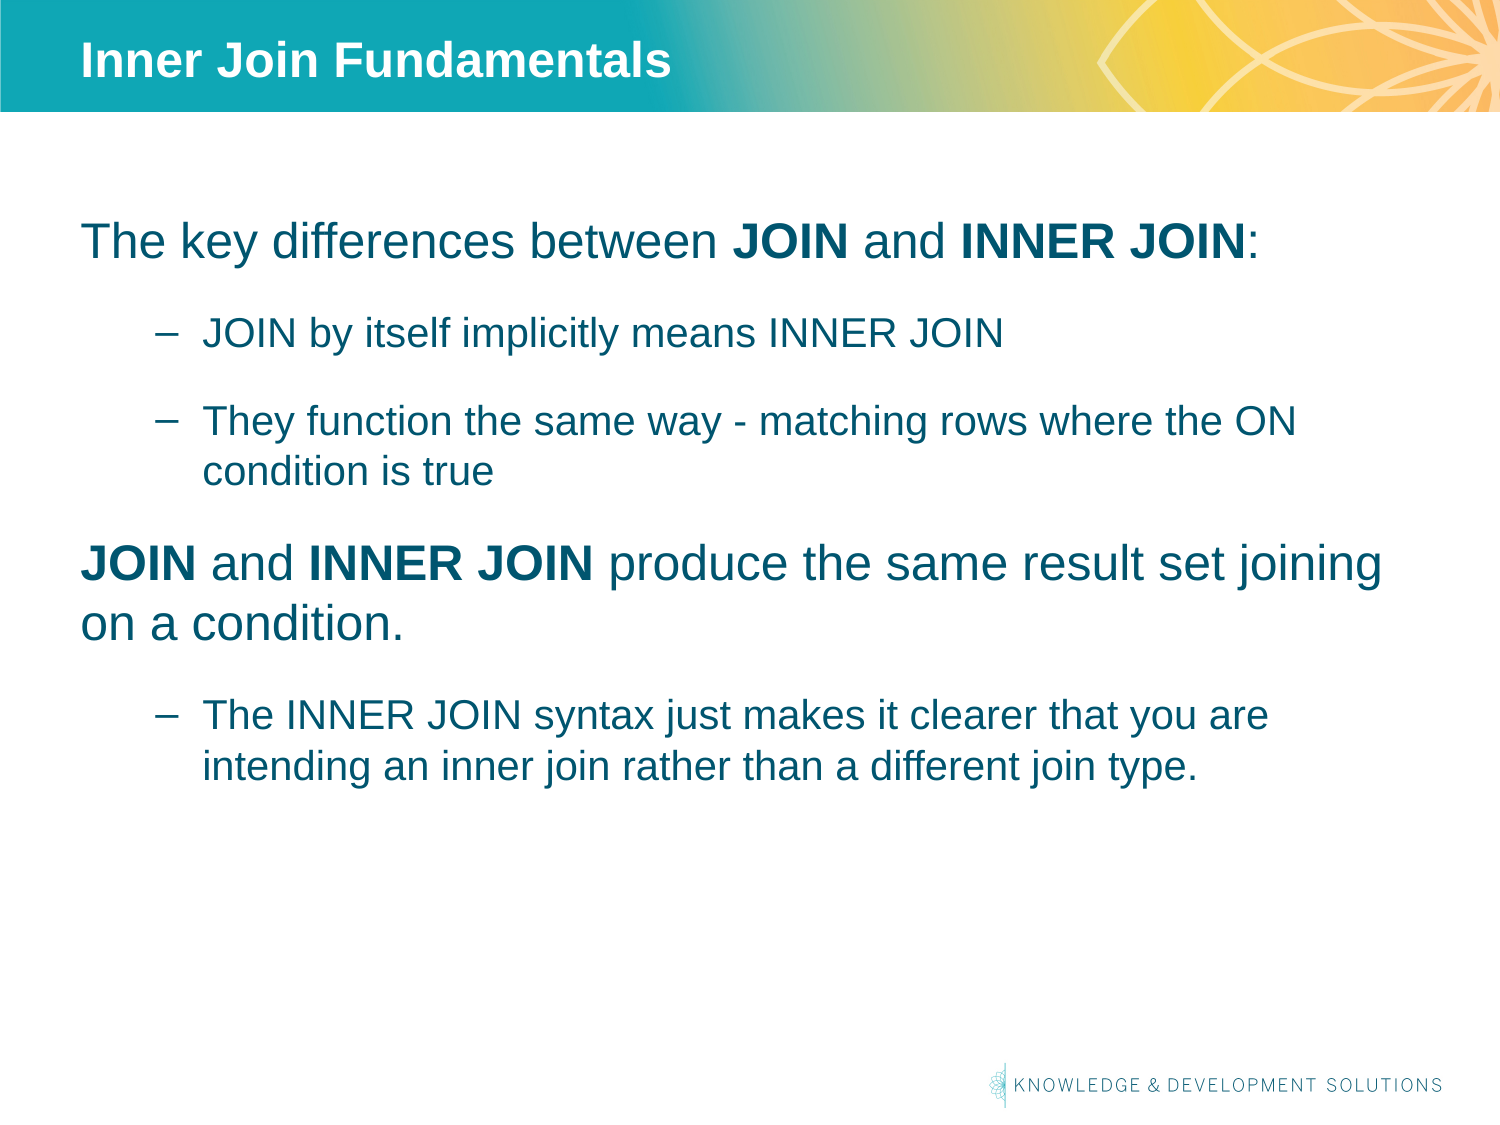

# Inner Join Fundamentals
The key differences between JOIN and INNER JOIN:
JOIN by itself implicitly means INNER JOIN
They function the same way - matching rows where the ON condition is true
JOIN and INNER JOIN produce the same result set joining on a condition.
The INNER JOIN syntax just makes it clearer that you are intending an inner join rather than a different join type.